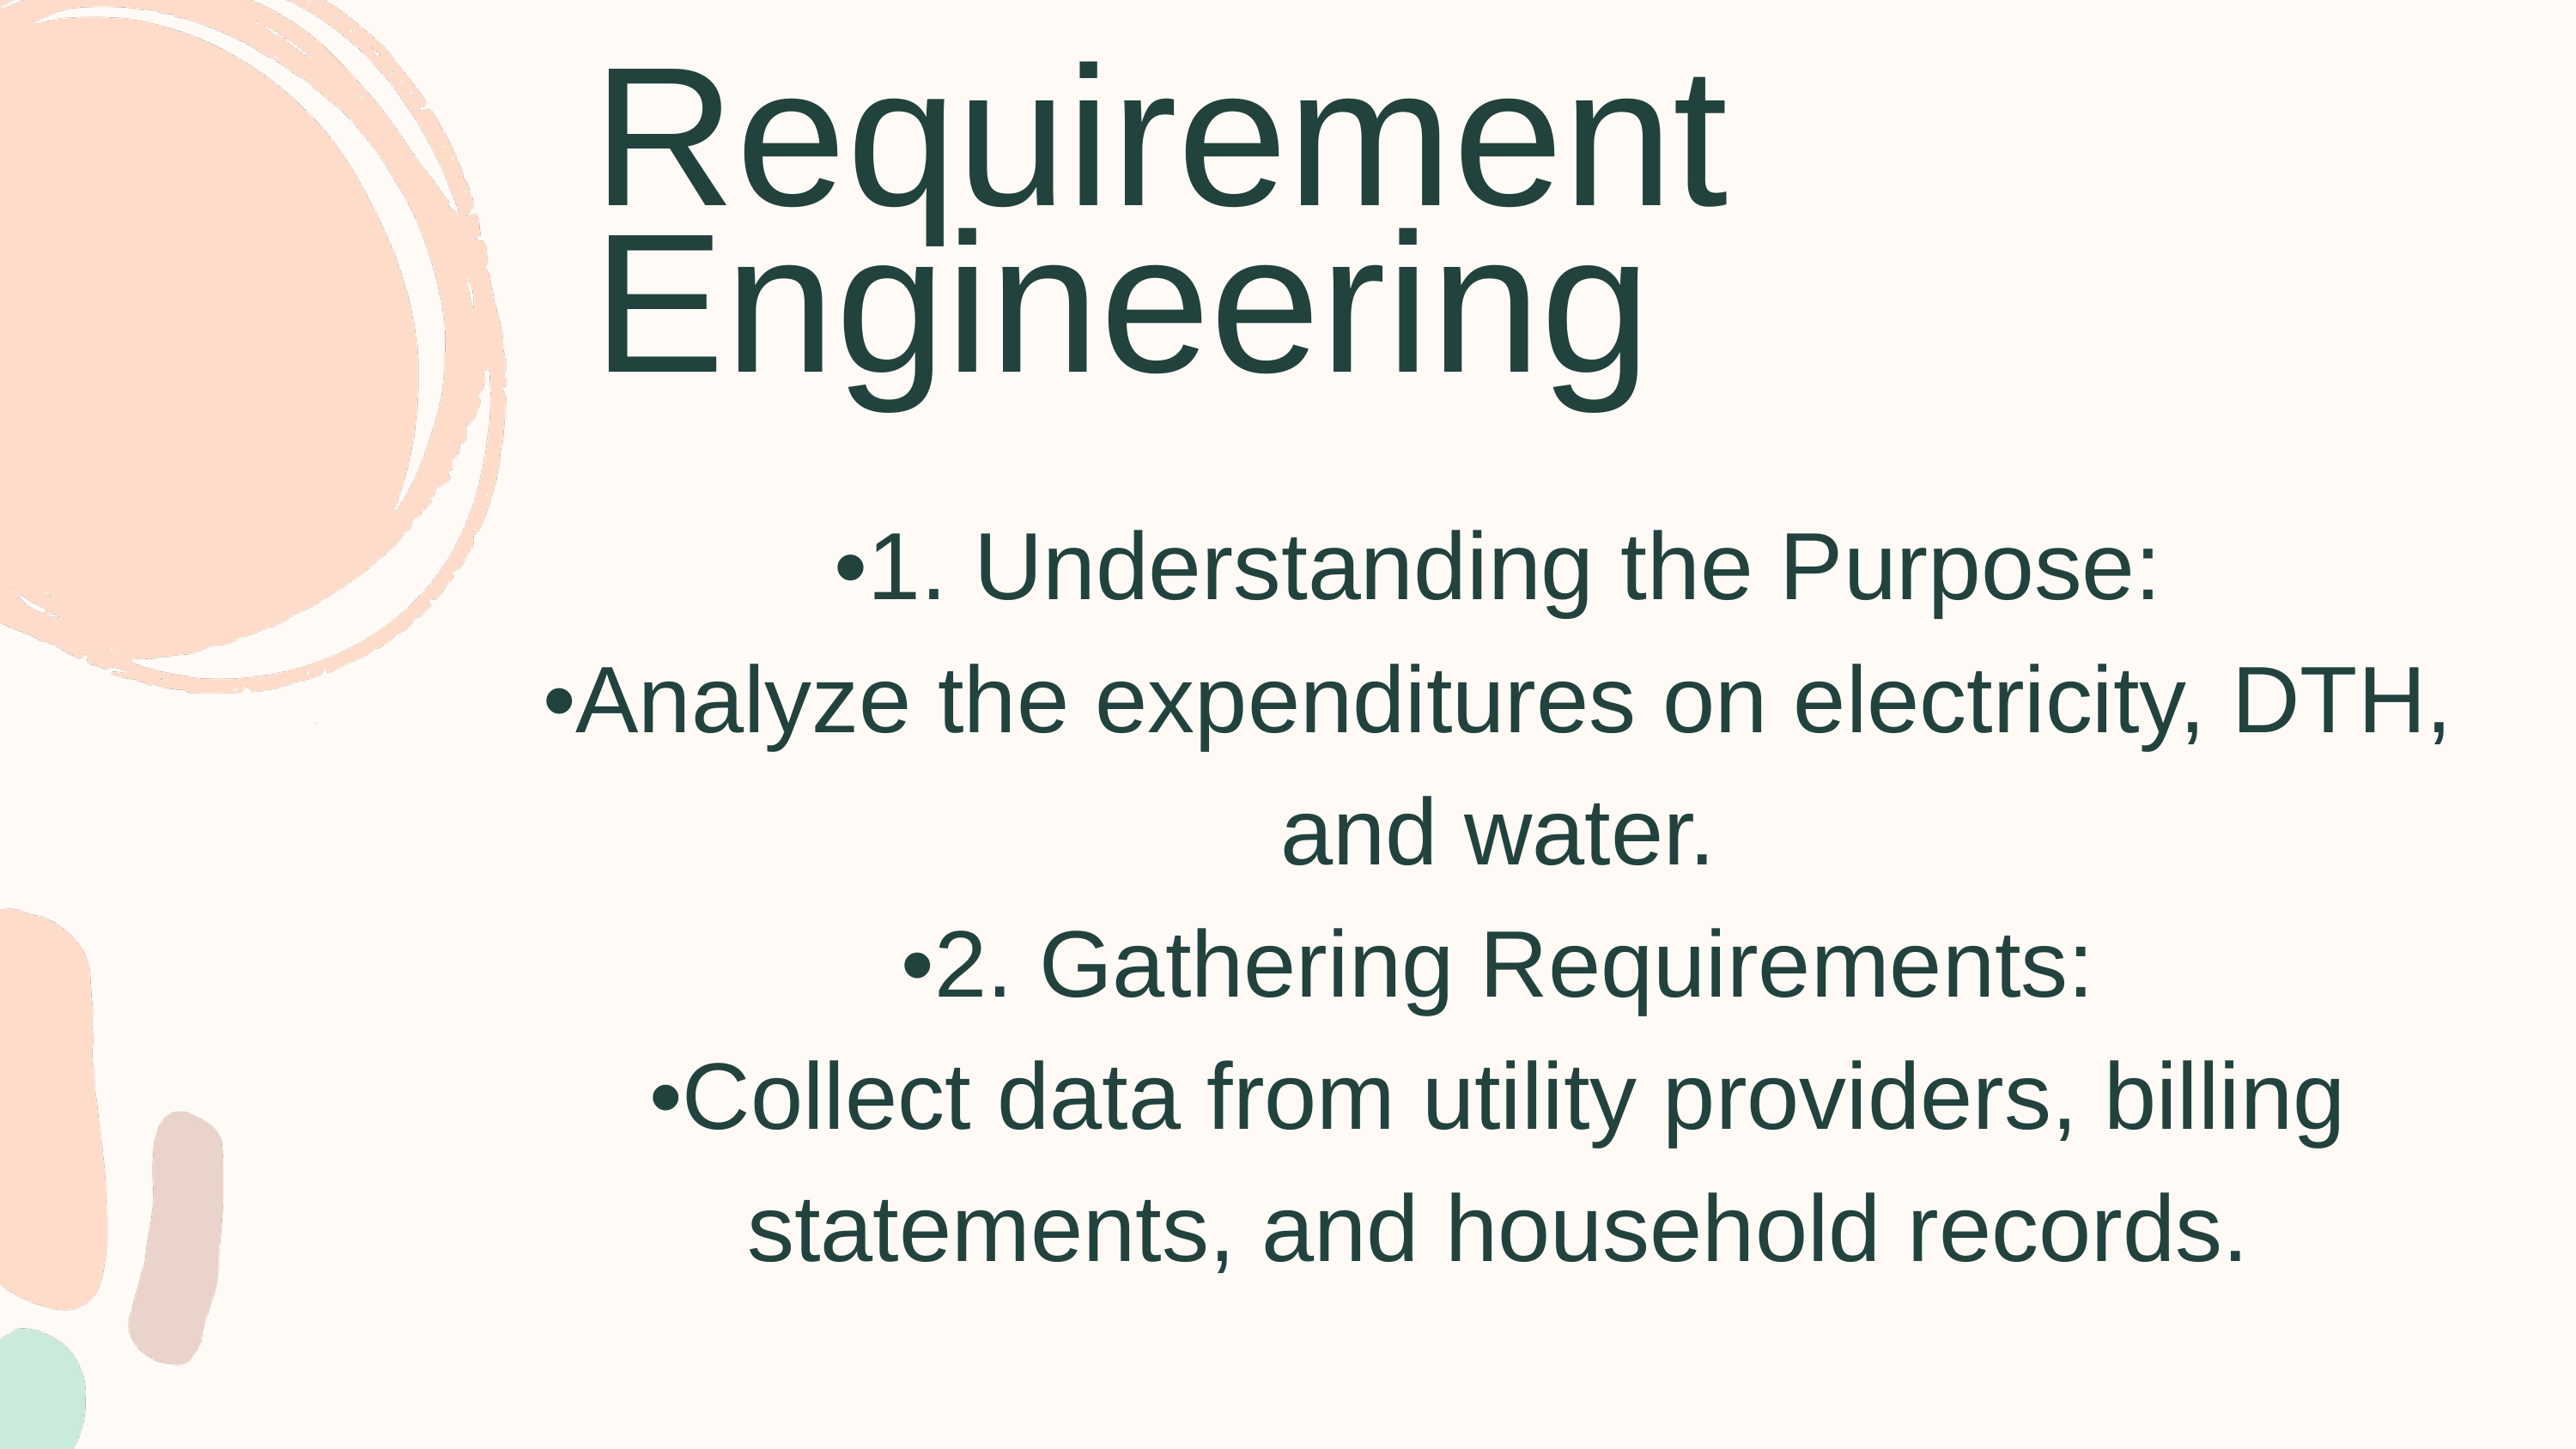

Requirement Engineering
•1. Understanding the Purpose:
•Analyze the expenditures on electricity, DTH, and water.
•2. Gathering Requirements:
•Collect data from utility providers, billing statements, and household records.